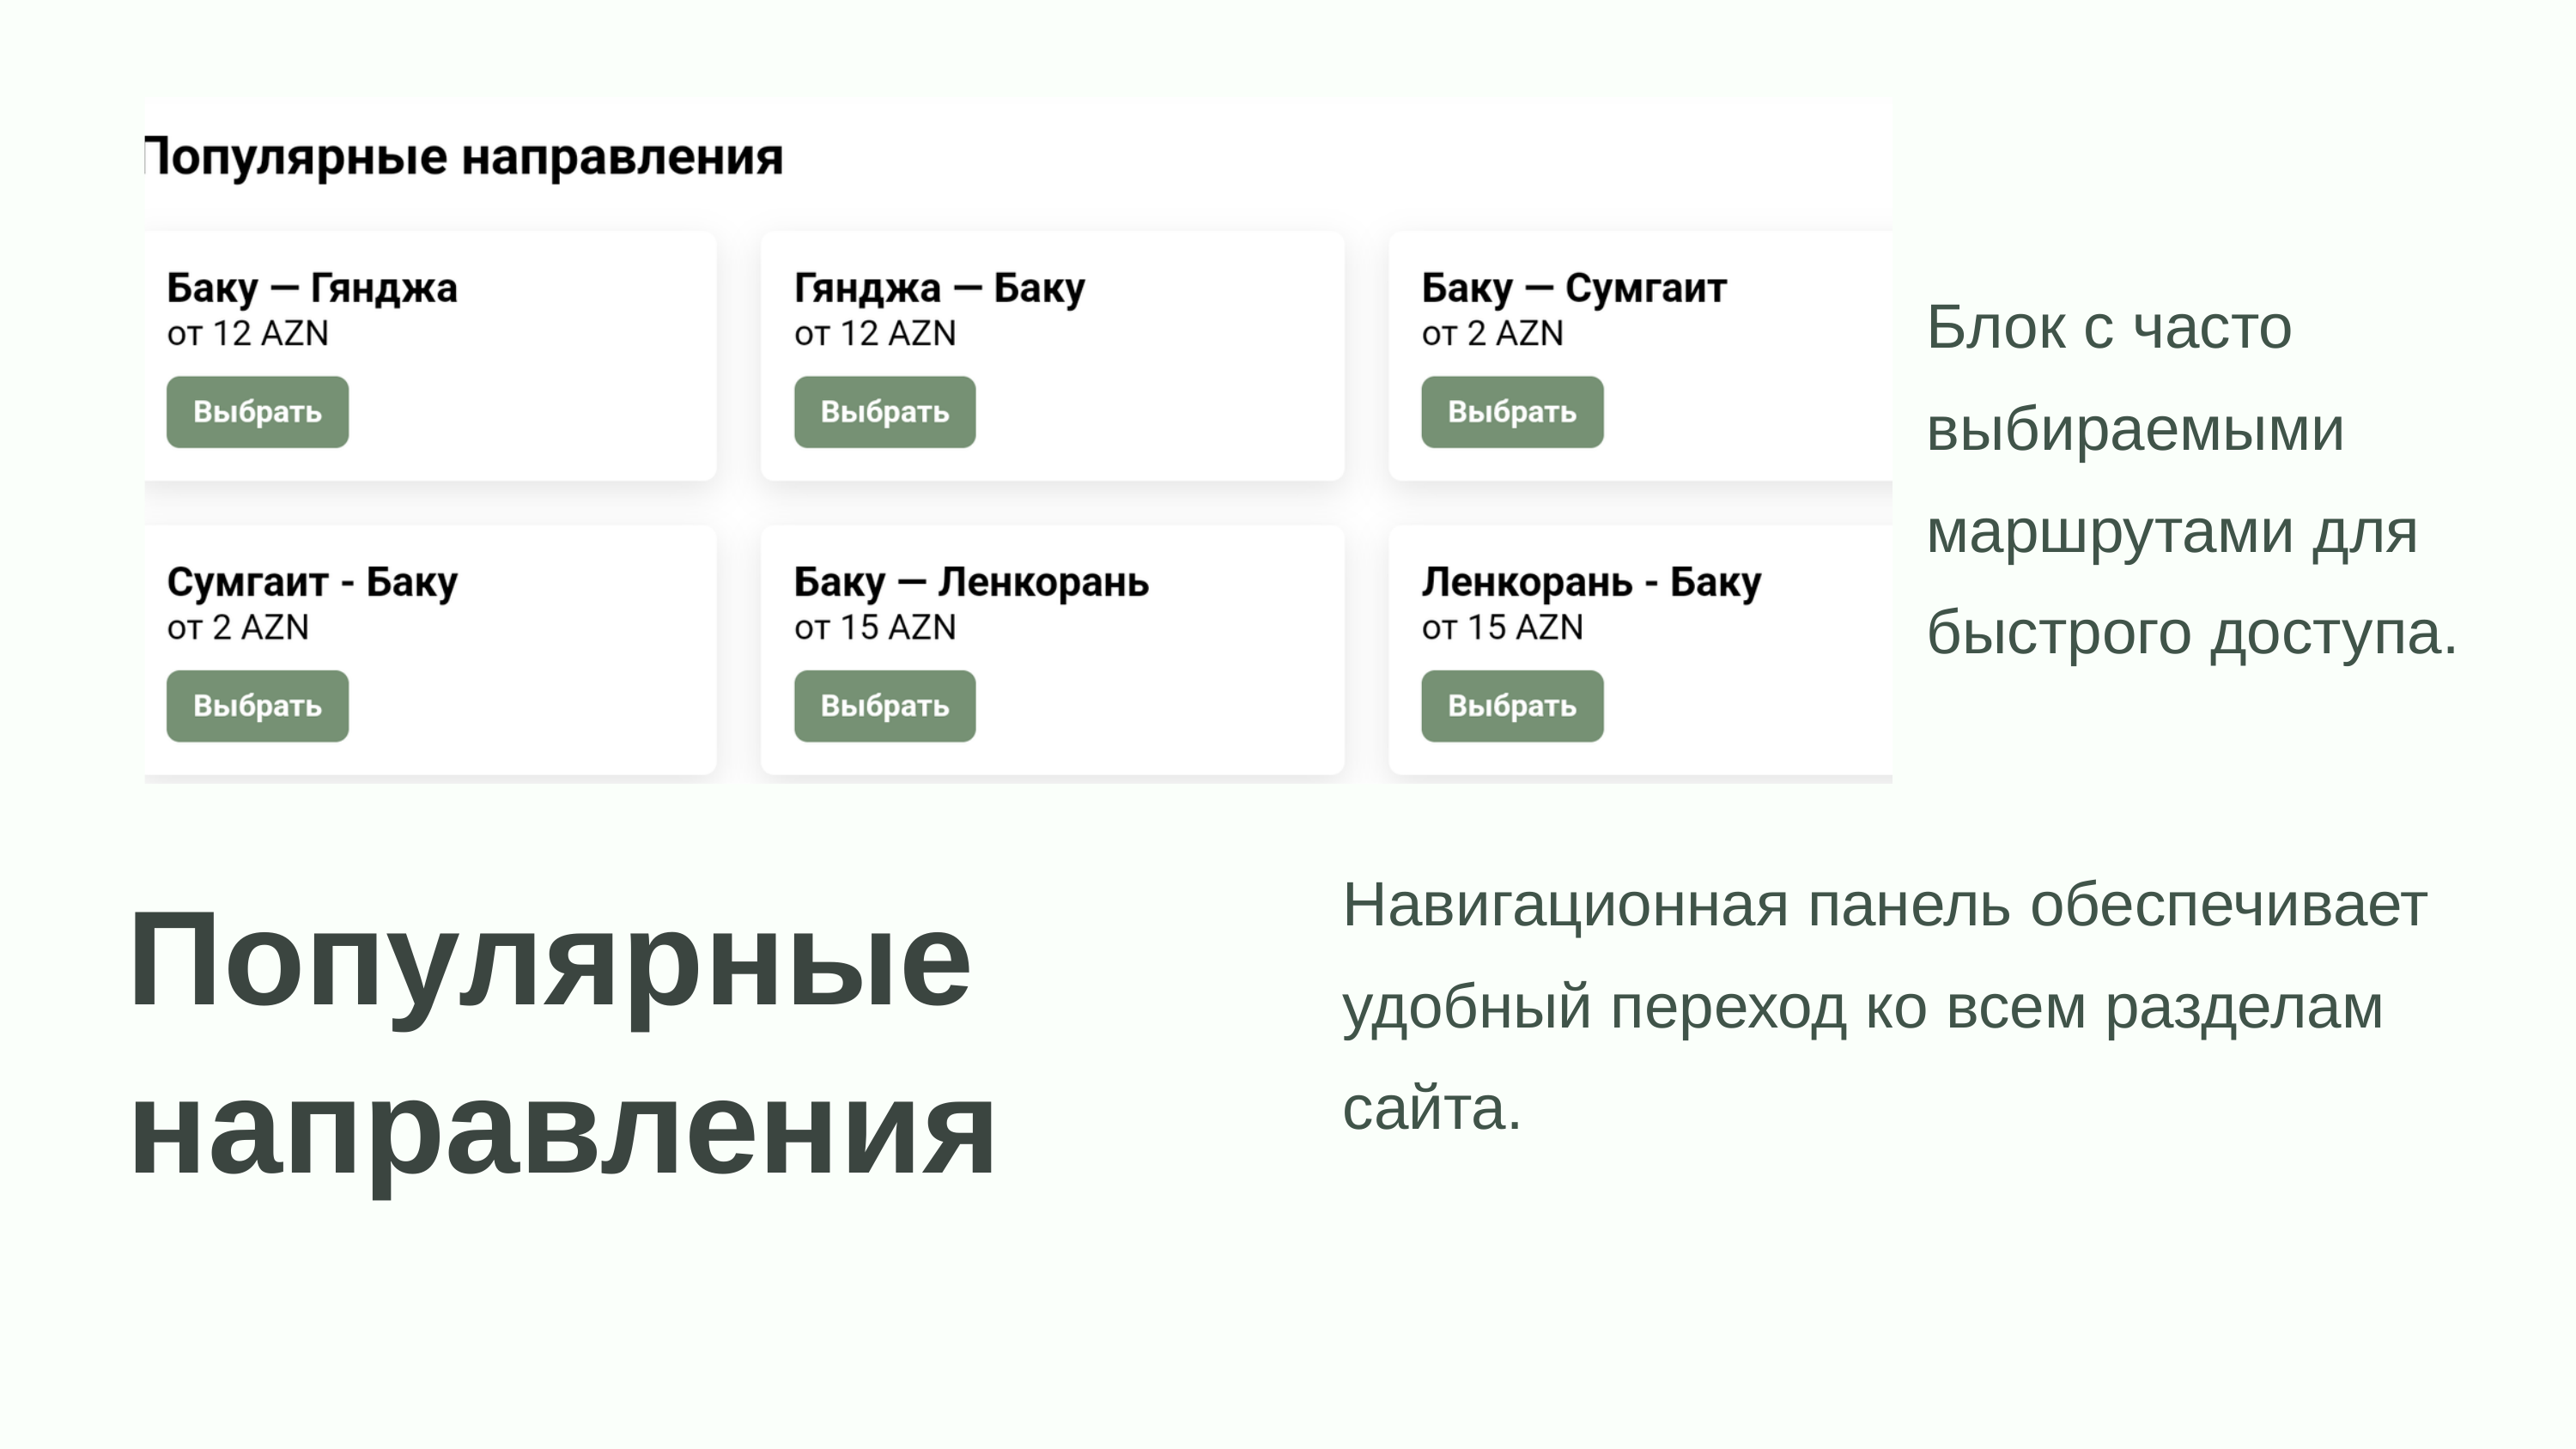

Блок с часто выбираемыми маршрутами для быстрого доступа.

Навигационная панель обеспечивает удобный переход ко всем разделам сайта.

Популярные направления